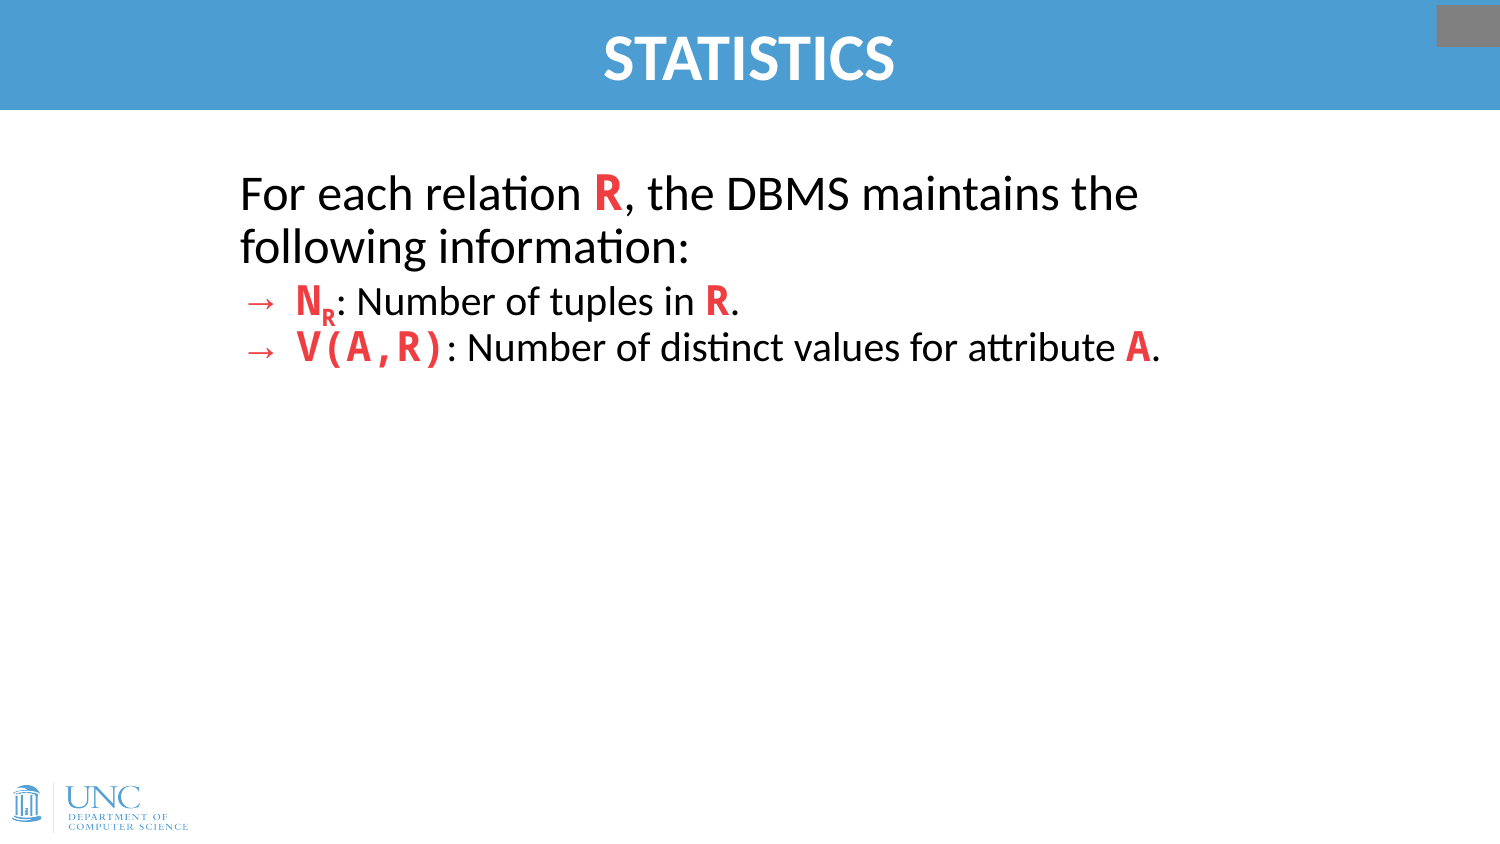

# STATISTICS
61
For each relation R, the DBMS maintains the following information:
NR: Number of tuples in R.
V(A,R): Number of distinct values for attribute A.